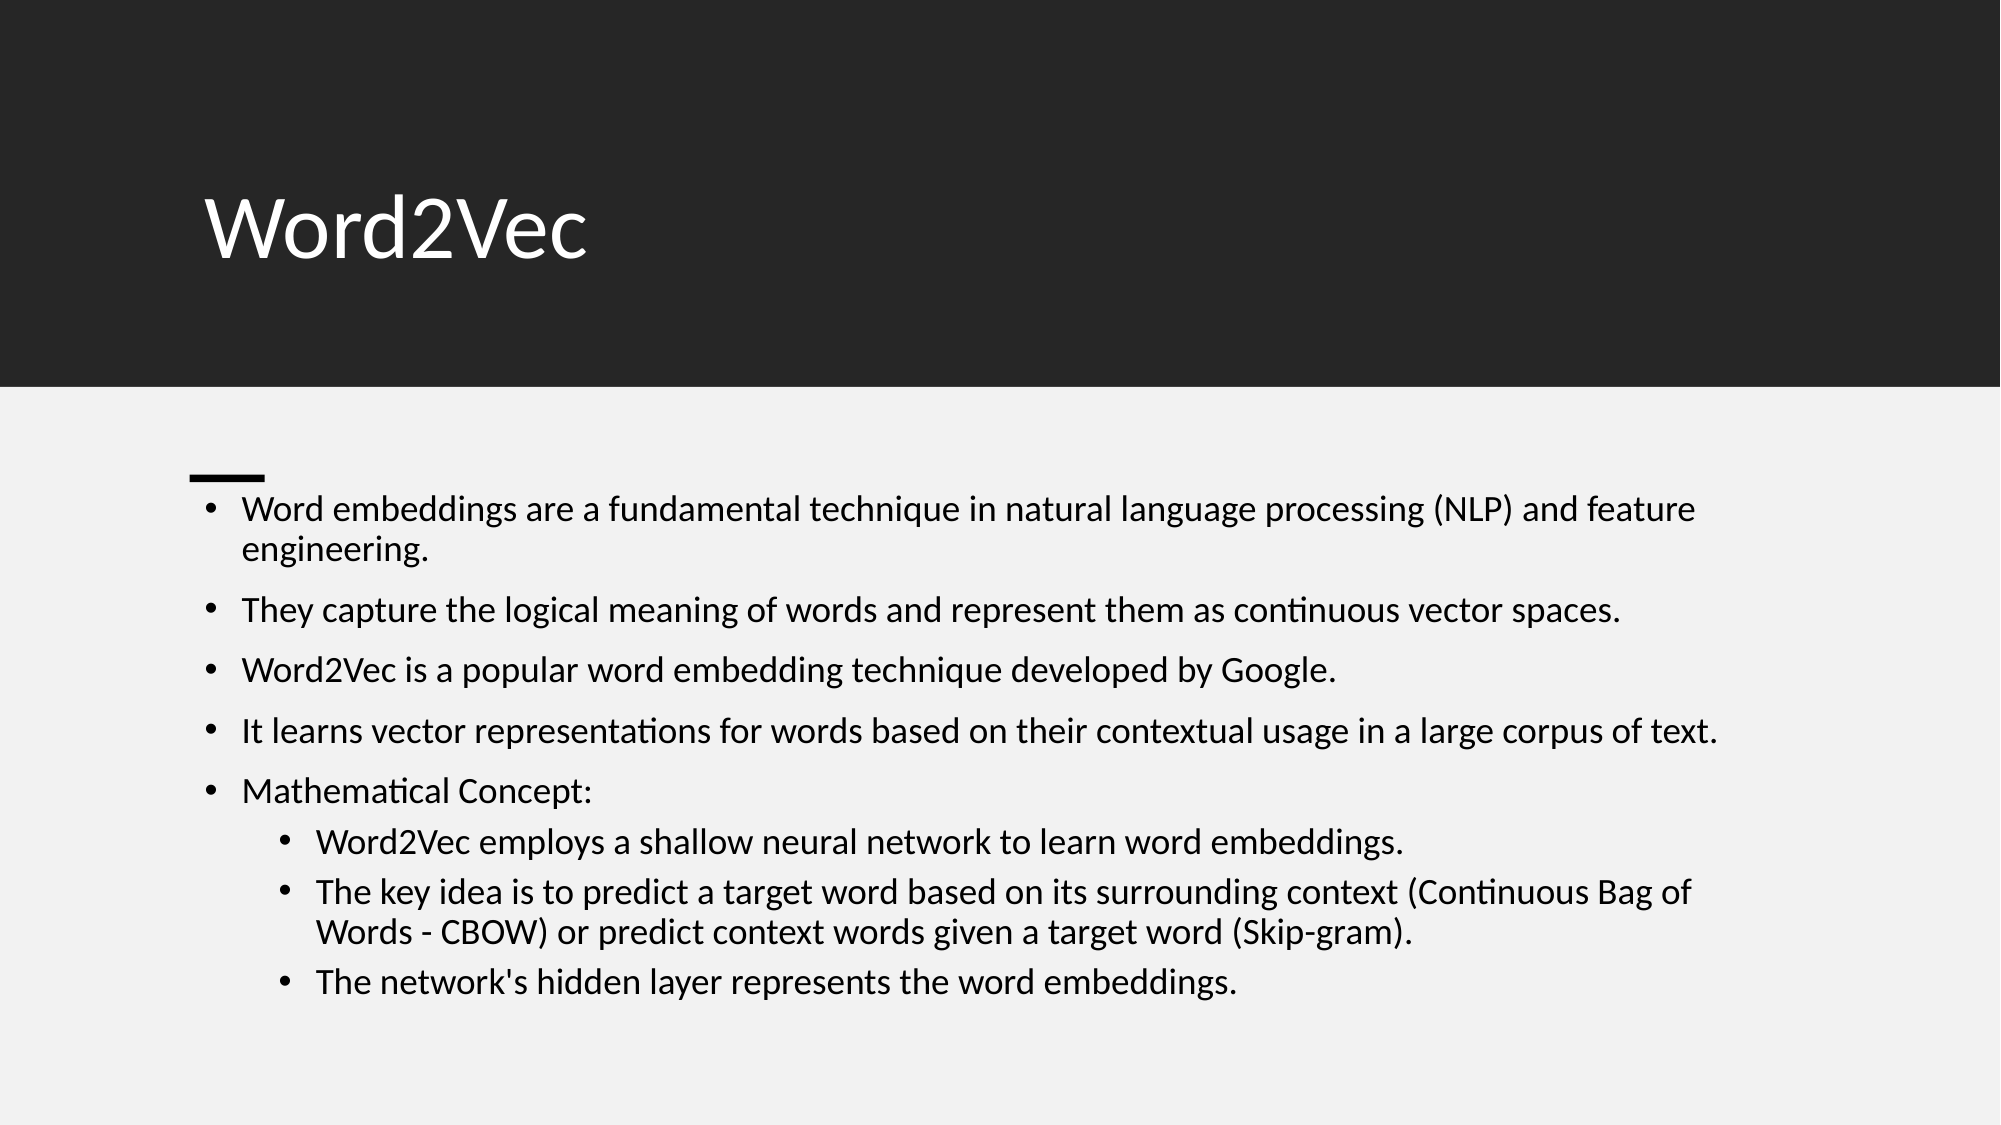

# Word2Vec

Word embeddings are a fundamental technique in natural language processing (NLP) and feature engineering.
They capture the logical meaning of words and represent them as continuous vector spaces.
Word2Vec is a popular word embedding technique developed by Google.
It learns vector representations for words based on their contextual usage in a large corpus of text.
Mathematical Concept:
Word2Vec employs a shallow neural network to learn word embeddings.
The key idea is to predict a target word based on its surrounding context (Continuous Bag of Words - CBOW) or predict context words given a target word (Skip-gram).
The network's hidden layer represents the word embeddings.
Feature Engineering
98